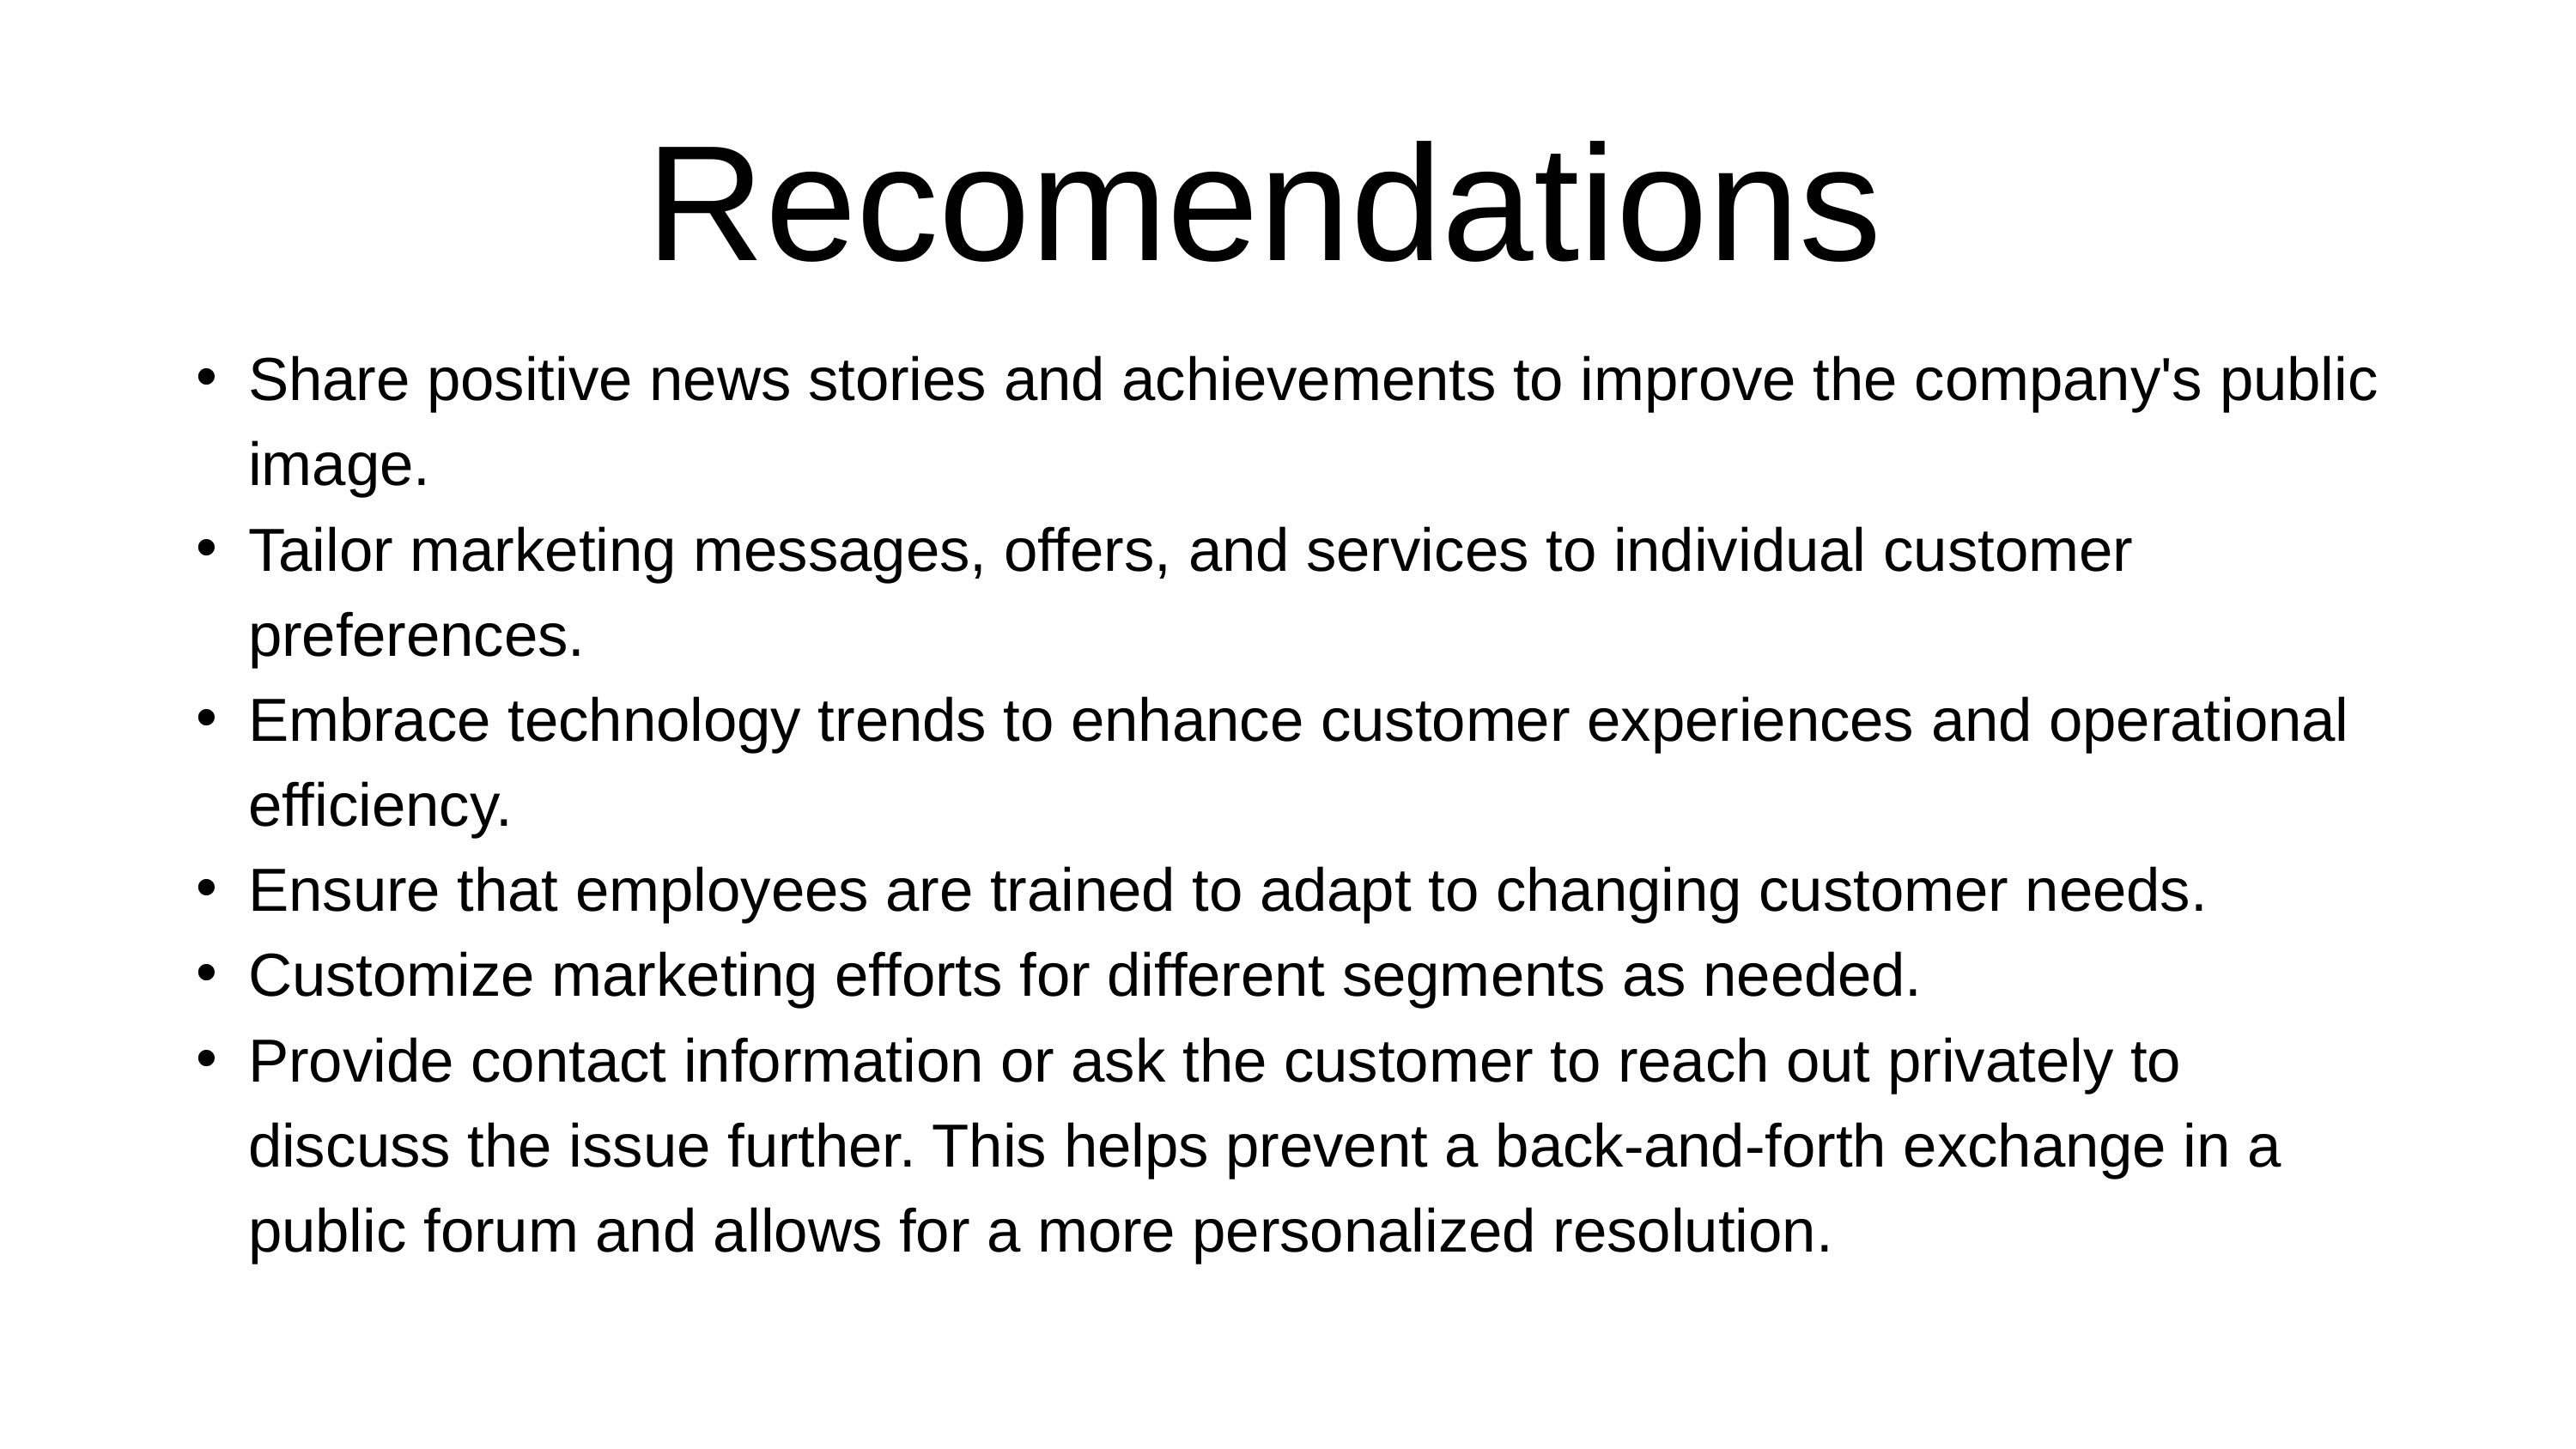

Recomendations
Share positive news stories and achievements to improve the company's public image.
Tailor marketing messages, offers, and services to individual customer preferences.
Embrace technology trends to enhance customer experiences and operational efficiency.
Ensure that employees are trained to adapt to changing customer needs.
Customize marketing efforts for different segments as needed.
Provide contact information or ask the customer to reach out privately to discuss the issue further. This helps prevent a back-and-forth exchange in a public forum and allows for a more personalized resolution.